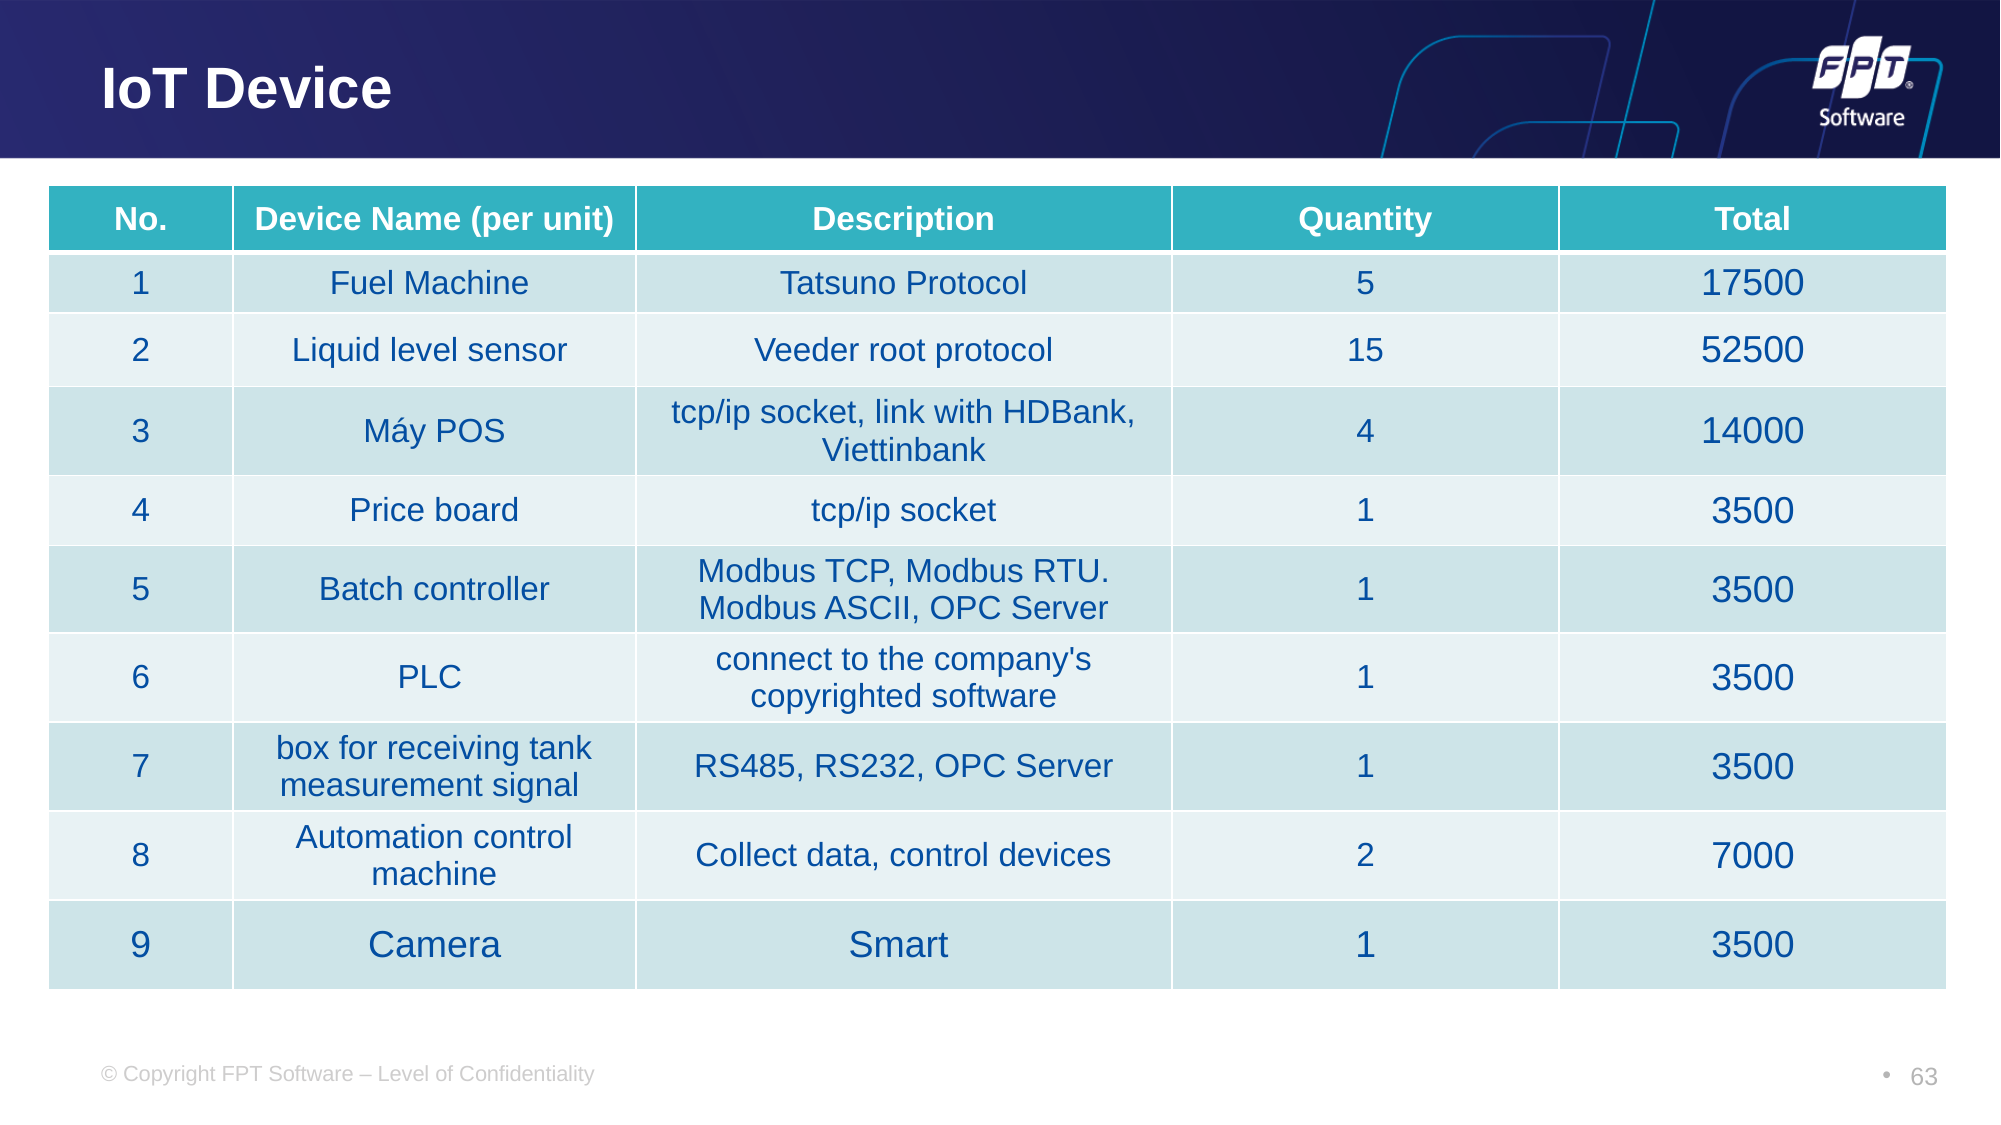

# IoT Device
| No. | Device Name (per unit) | Description | Quantity | Total |
| --- | --- | --- | --- | --- |
| 1 | Fuel Machine | Tatsuno Protocol | 5 | 17500​ |
| 2 | Liquid level sensor | Veeder root protocol | 15 | 52500 |
| 3 | Máy POS | tcp/ip socket, link with HDBank, Viettinbank | 4 | 14000 |
| 4 | Price board | tcp/ip socket | 1 | 3500​ |
| 5 | Batch controller | Modbus TCP, Modbus RTU. Modbus ASCII, OPC Server​ | 1 | 3500​ |
| 6 | PLC | connect to the company's copyrighted software | 1 | 3500​ |
| 7 | box for receiving tank measurement signal | RS485, RS232, OPC Server​ | 1 | 3500​ |
| 8 | Automation control machine | Collect data, control devices | 2 | 7000​ |
| 9 | Camera | Smart | 1 | 3500 |
63